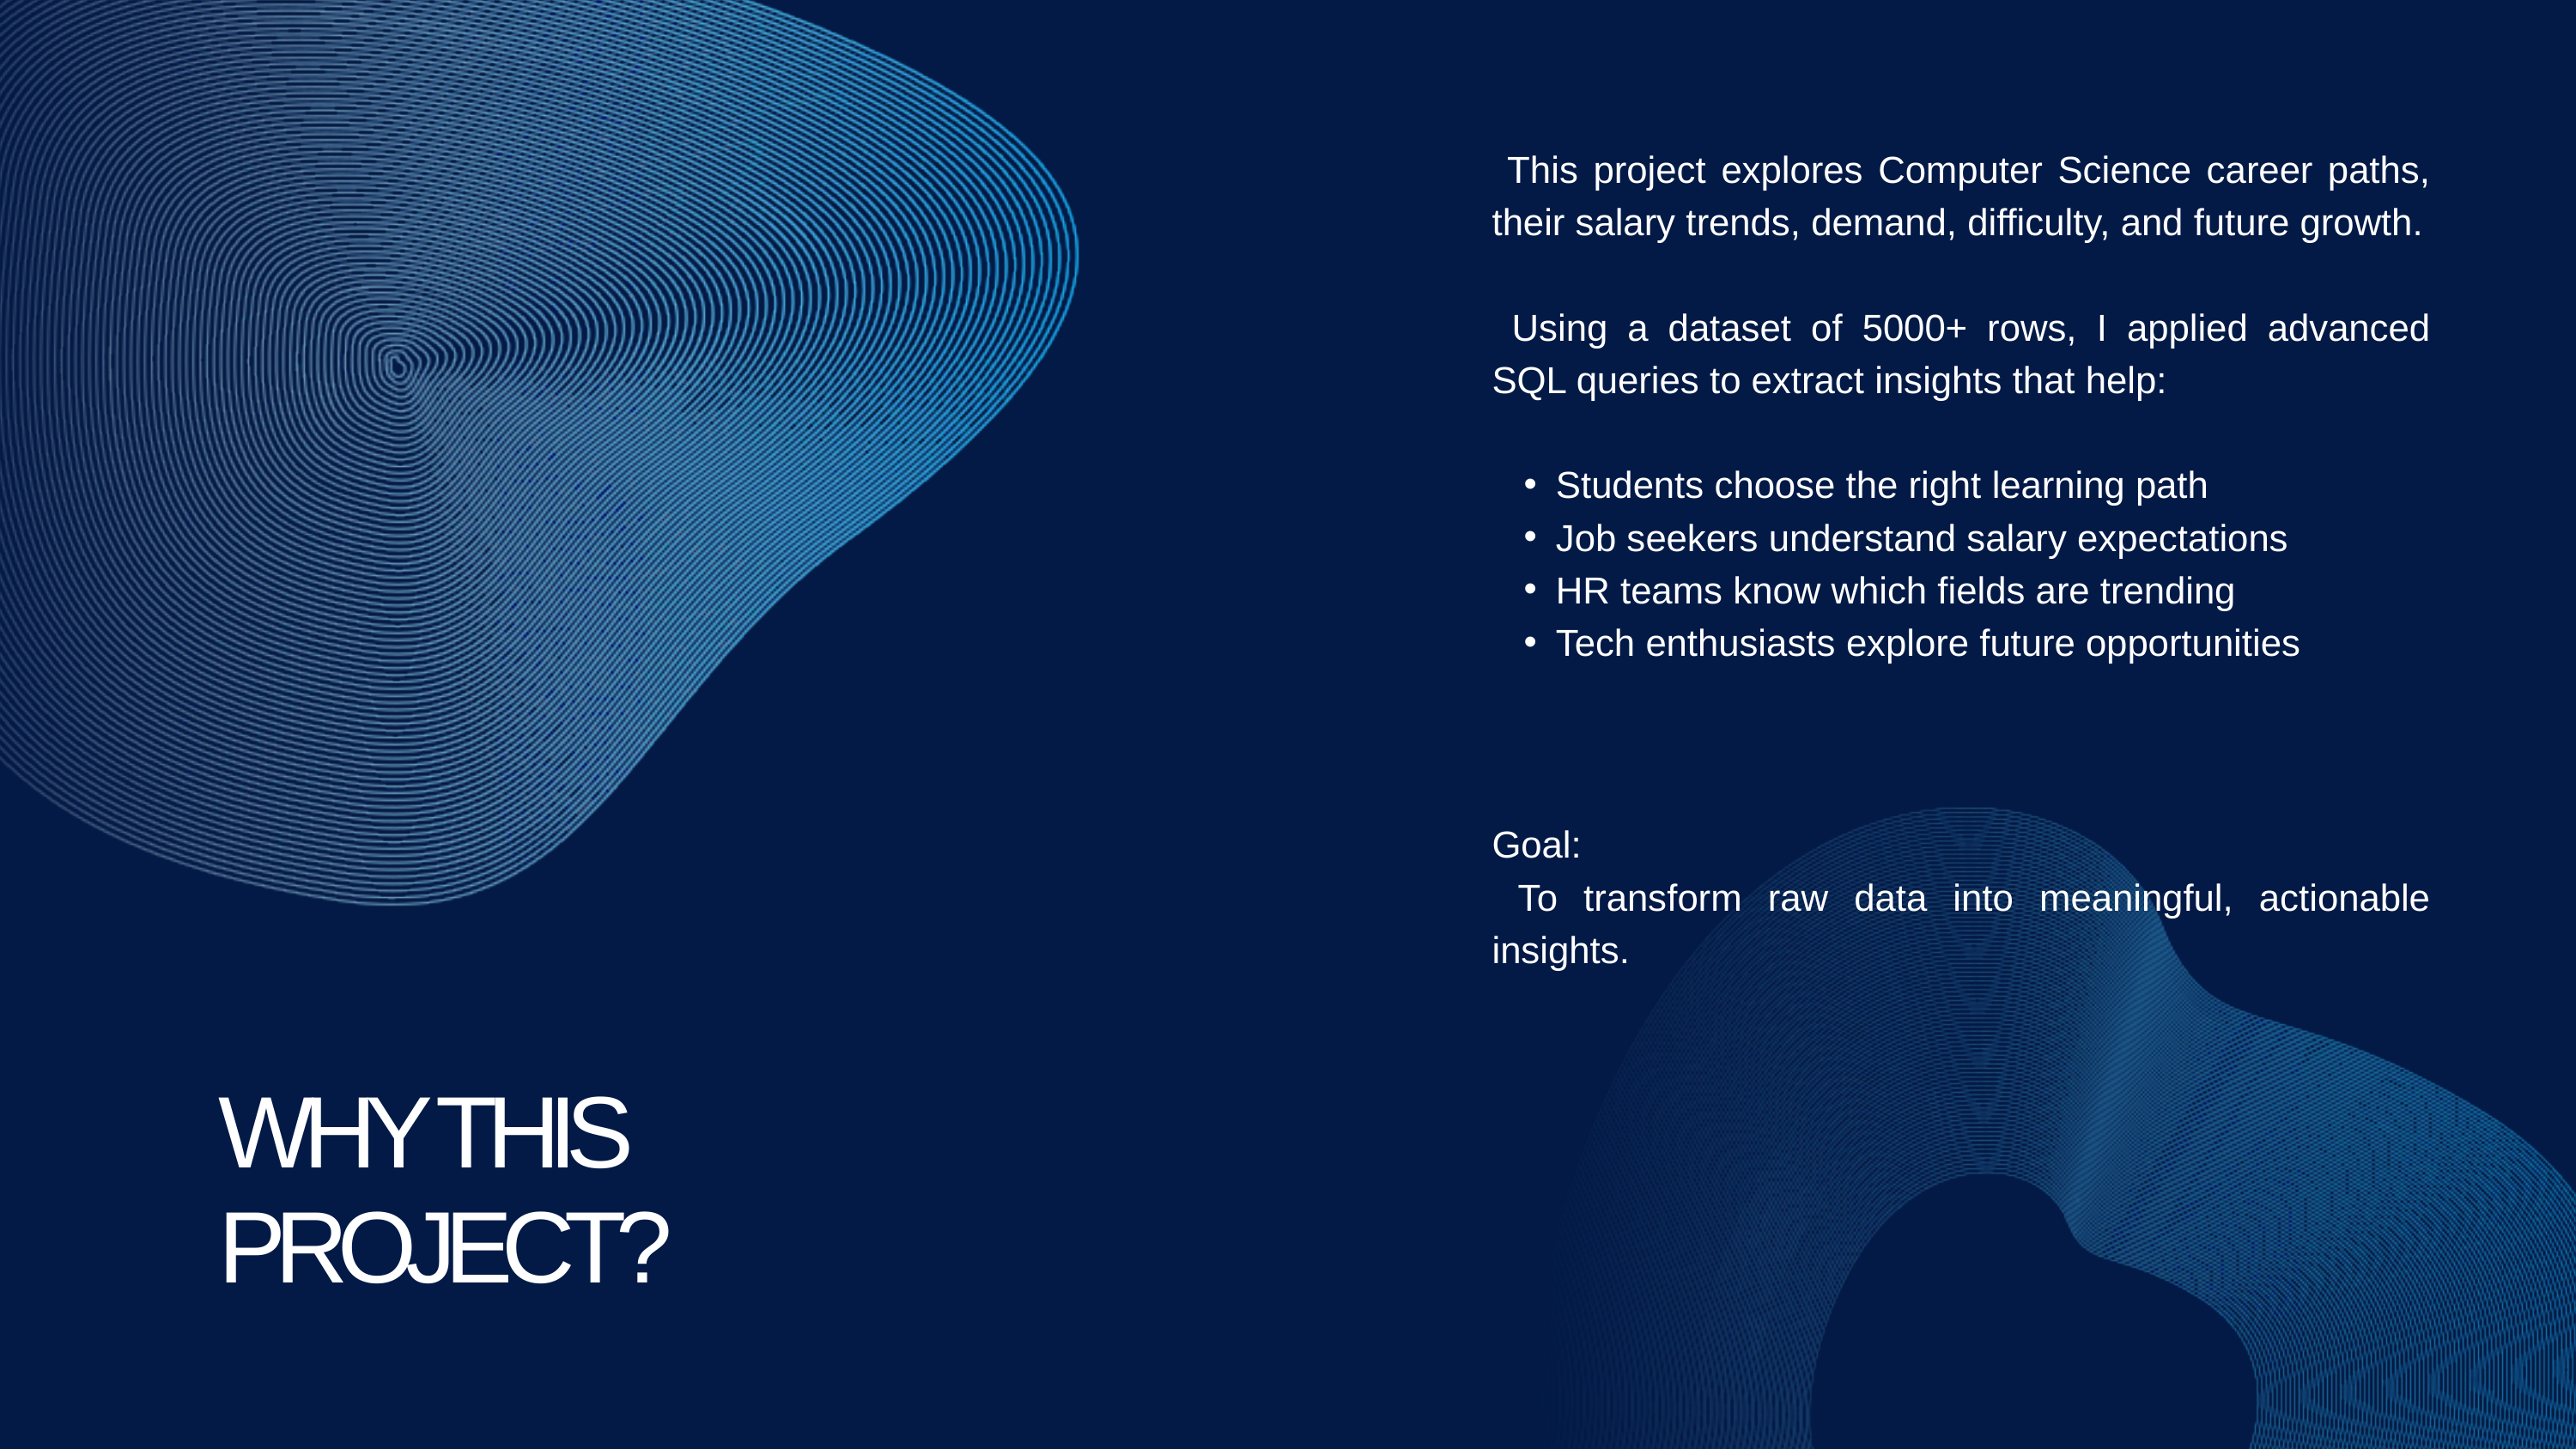

This project explores Computer Science career paths, their salary trends, demand, difficulty, and future growth.

 Using a dataset of 5000+ rows, I applied advanced SQL queries to extract insights that help:

Students choose the right learning path
Job seekers understand salary expectations
HR teams know which fields are trending
Tech enthusiasts explore future opportunities

Goal:
 To transform raw data into meaningful, actionable insights.
WHY THIS
PROJECT?